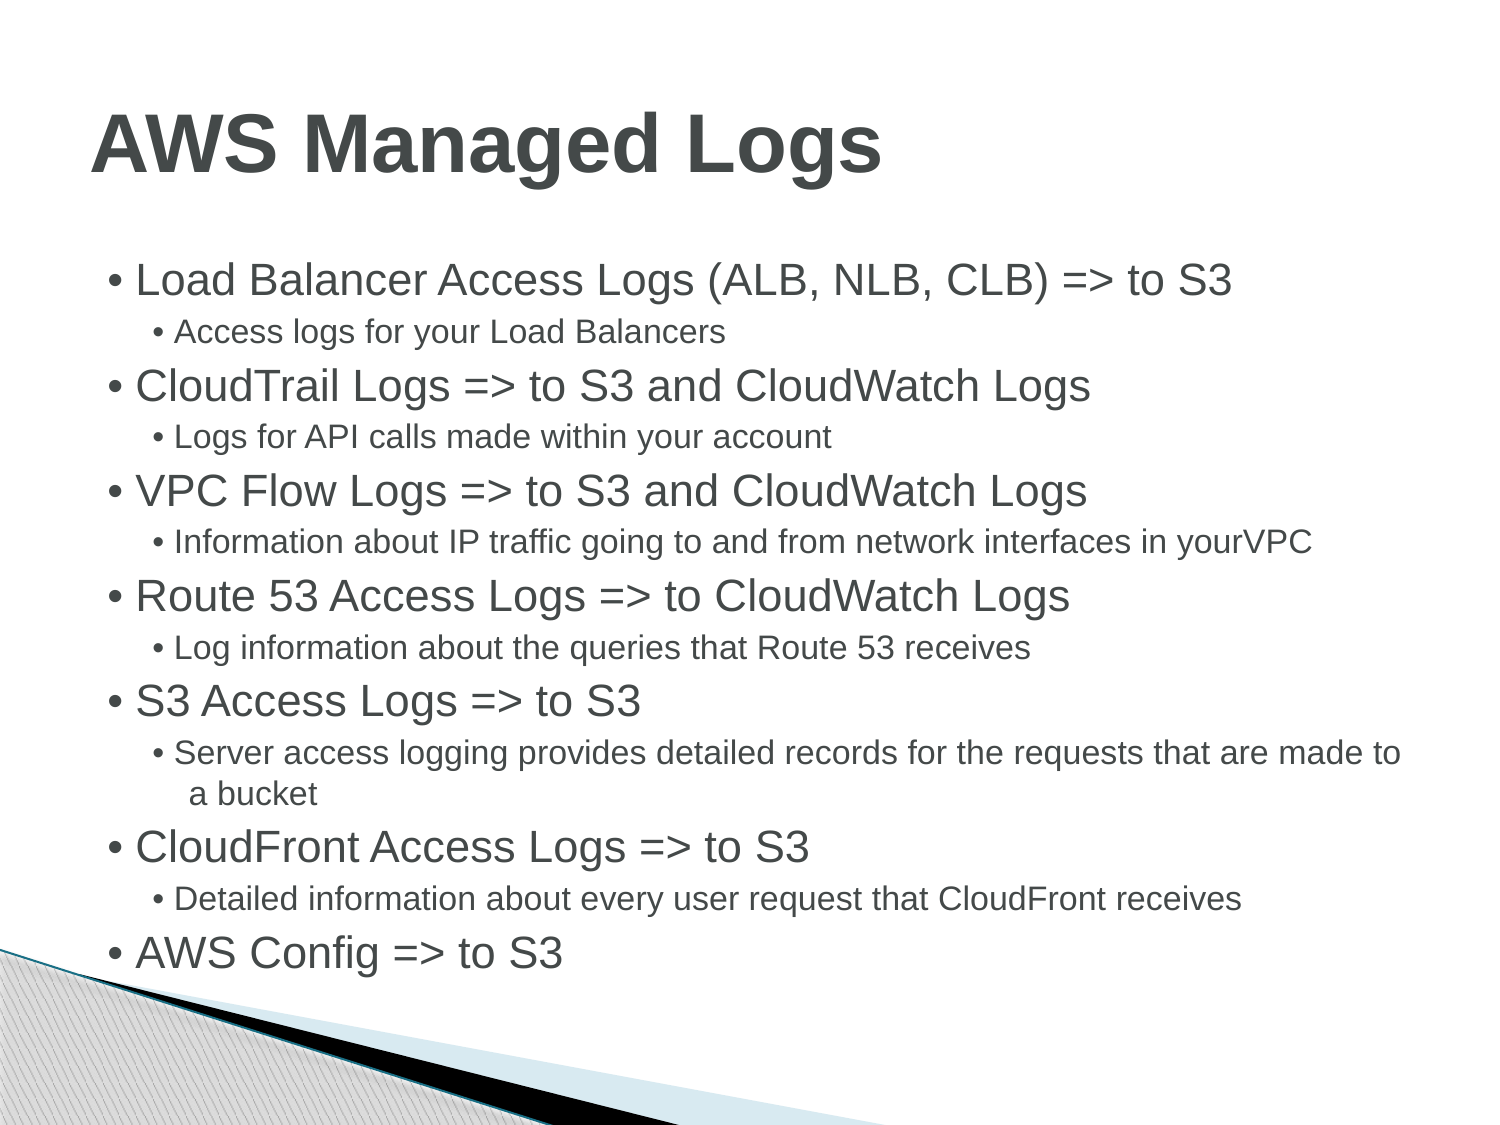

# AWS Managed Logs
• Load Balancer Access Logs (ALB, NLB, CLB) => to S3
• Access logs for your Load Balancers
• CloudTrail Logs => to S3 and CloudWatch Logs
• Logs for API calls made within your account
• VPC Flow Logs => to S3 and CloudWatch Logs
• Information about IP traffic going to and from network interfaces in yourVPC
• Route 53 Access Logs => to CloudWatch Logs
• Log information about the queries that Route 53 receives
• S3 Access Logs => to S3
• Server access logging provides detailed records for the requests that are made to a bucket
• CloudFront Access Logs => to S3
• Detailed information about every user request that CloudFront receives
• AWS Config => to S3